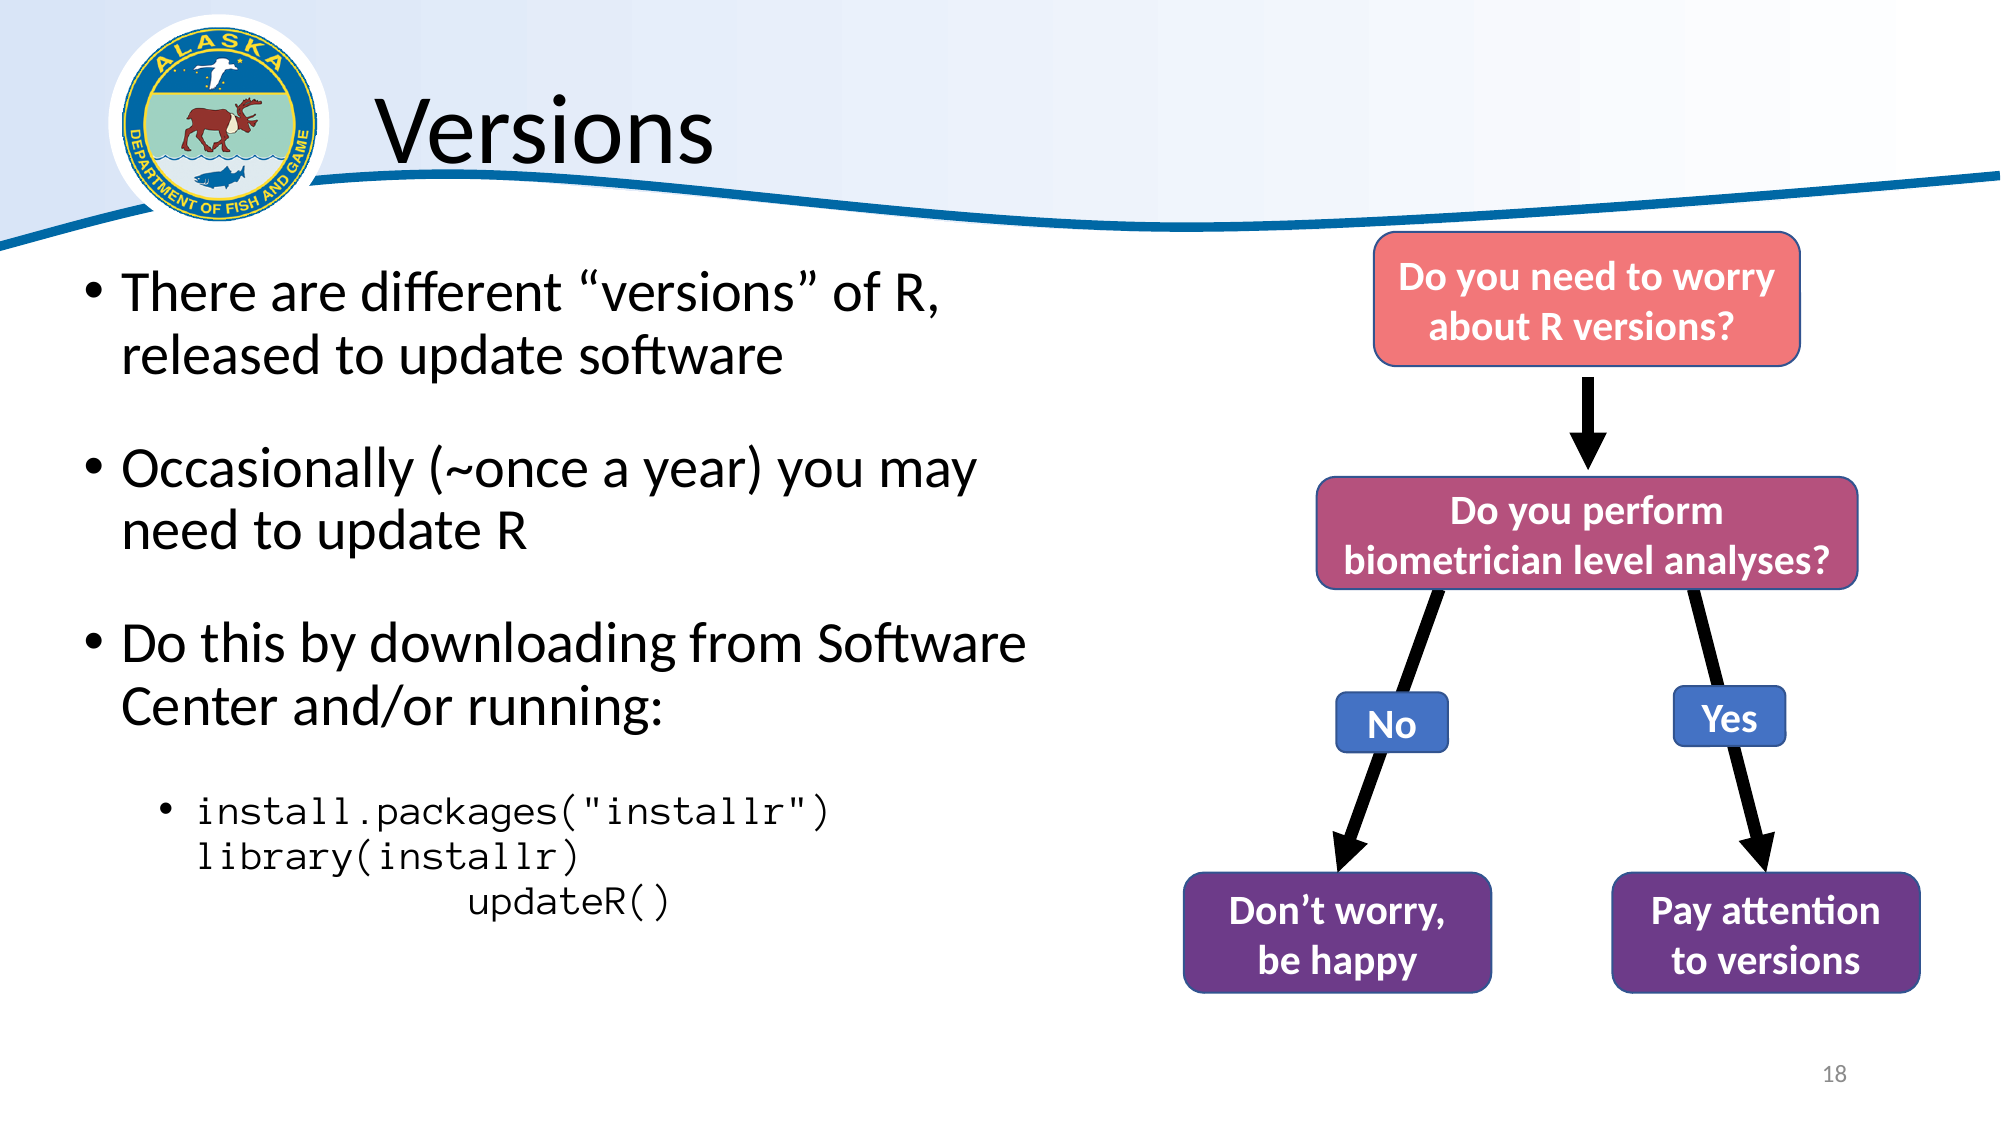

# Versions
Do you need to worry about R versions?
There are different “versions” of R, released to update software
Occasionally (~once a year) you may need to update R
Do this by downloading from Software Center and/or running:
install.packages("installr")      library(installr)                                  updateR()

Do you perform biometrician level analyses?
Yes
No
Don’t worry, be happy
Pay attention to versions
18